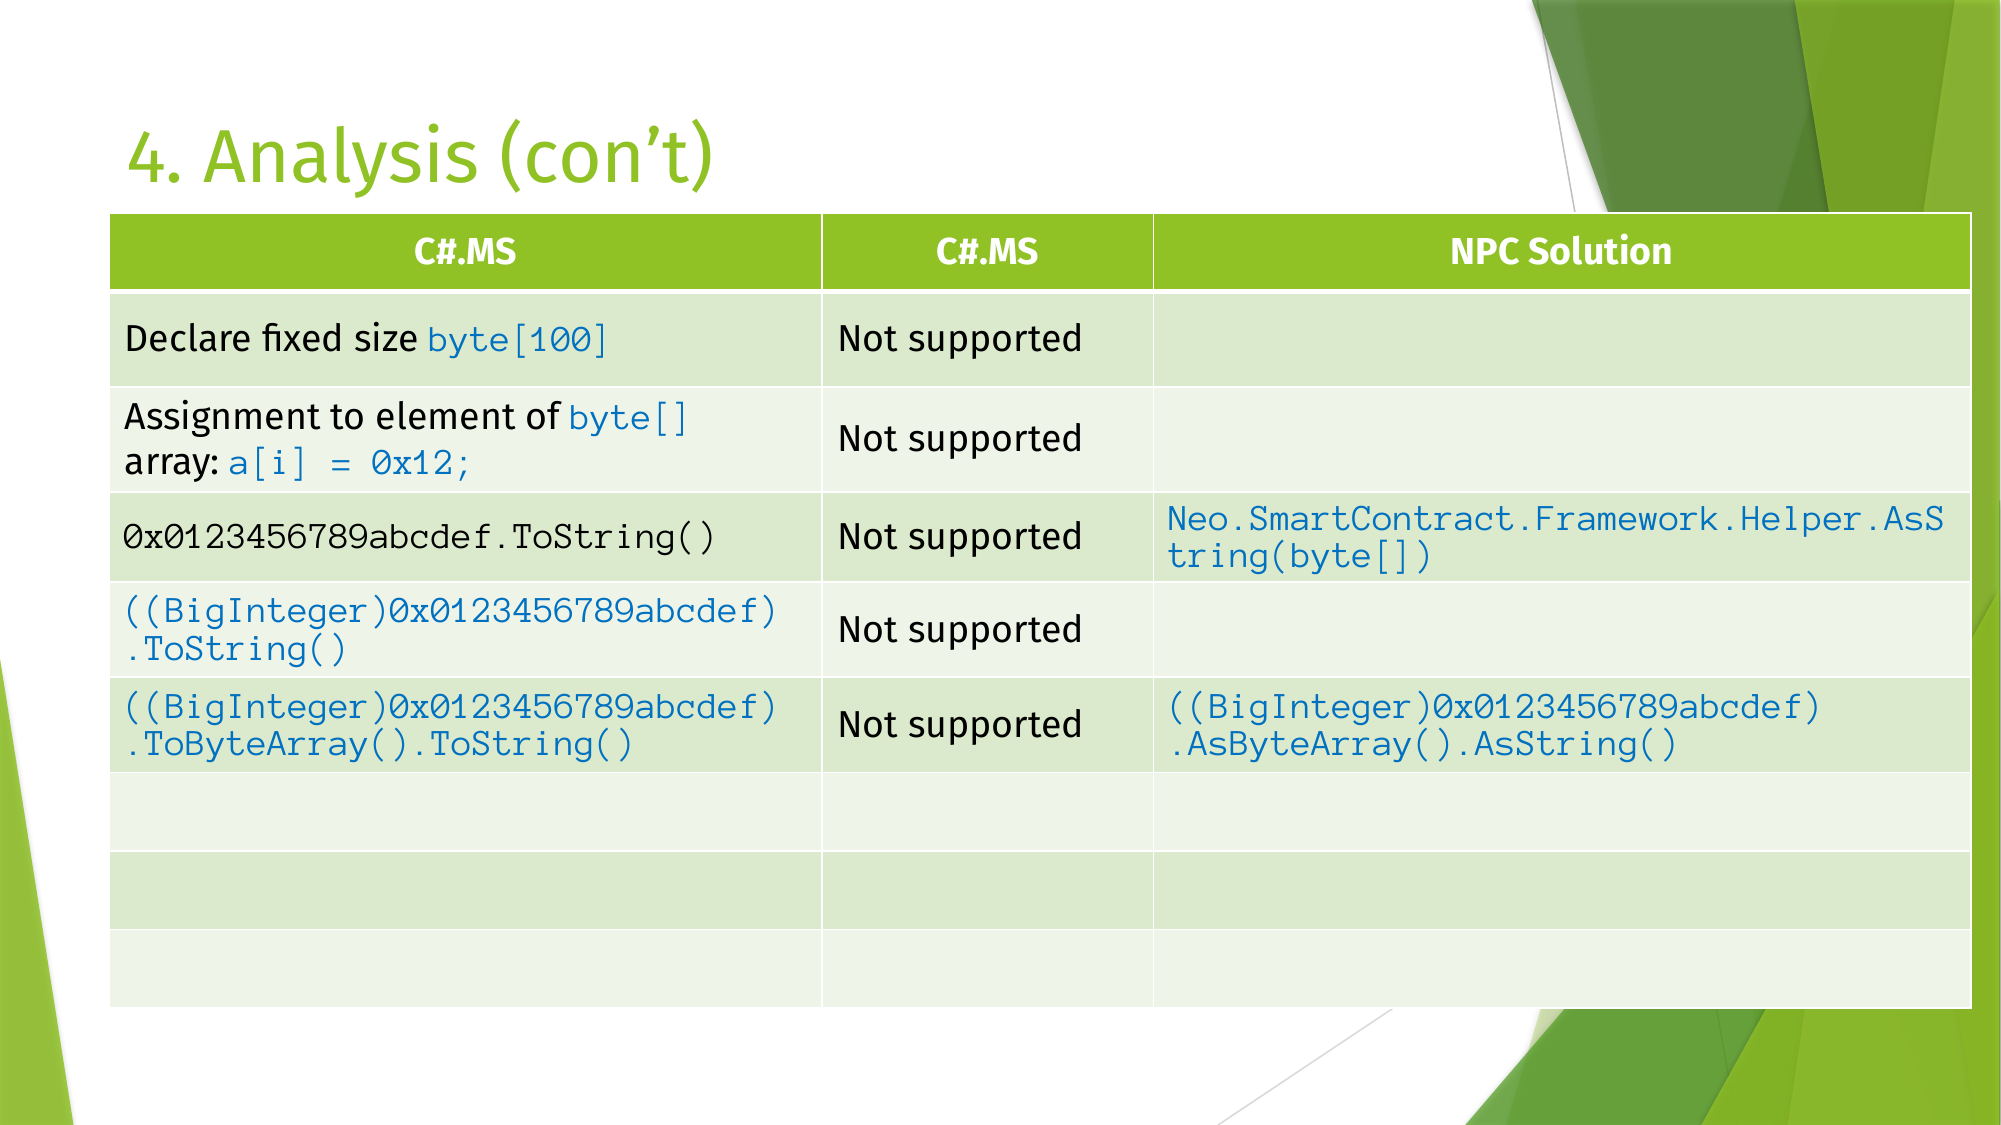

# 4. Analysis (con’t)
| C#.MS | C#.MS | NPC Solution |
| --- | --- | --- |
| Declare fixed size byte[100] | Not supported |  |
| Assignment to element of byte[] array: a[i] = 0x12; | Not supported |  |
| 0x0123456789abcdef.ToString() | Not supported | Neo.SmartContract.Framework.Helper.AsString(byte[]) |
| ((BigInteger)0x0123456789abcdef) .ToString() | Not supported |  |
| ((BigInteger)0x0123456789abcdef) .ToByteArray().ToString() | Not supported | ((BigInteger)0x0123456789abcdef) .AsByteArray().AsString() |
|  |  |  |
|  |  |  |
|  |  |  |